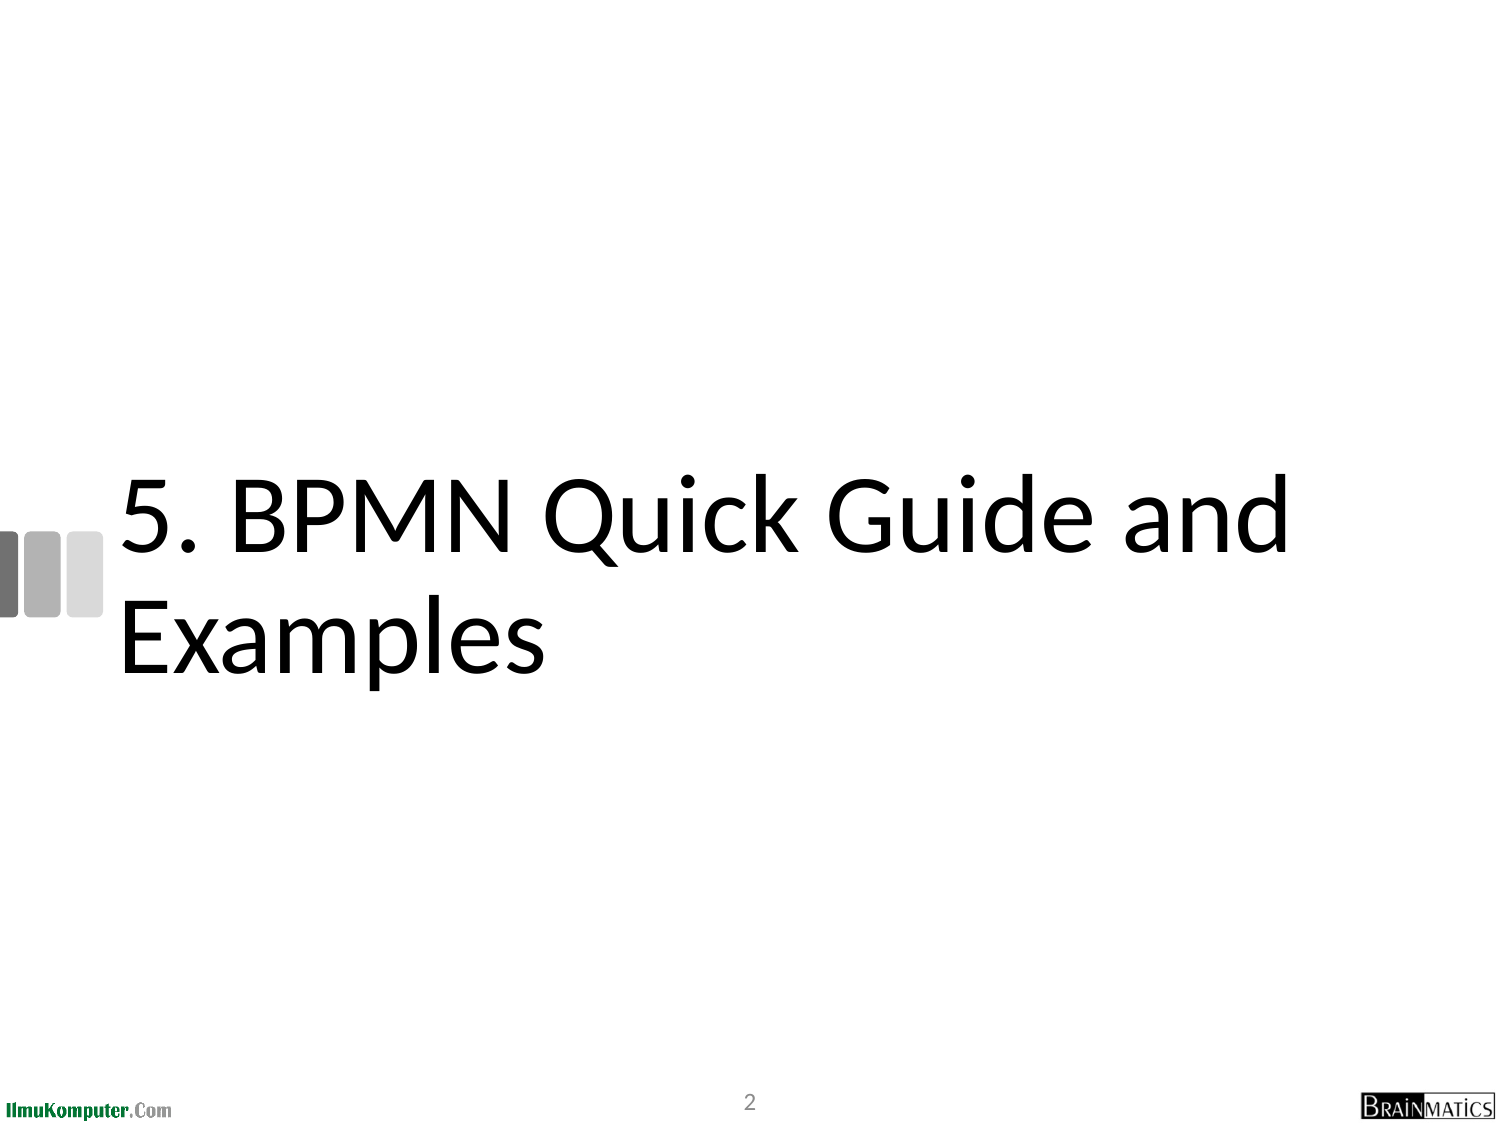

# 5. BPMN Quick Guide and Examples

2